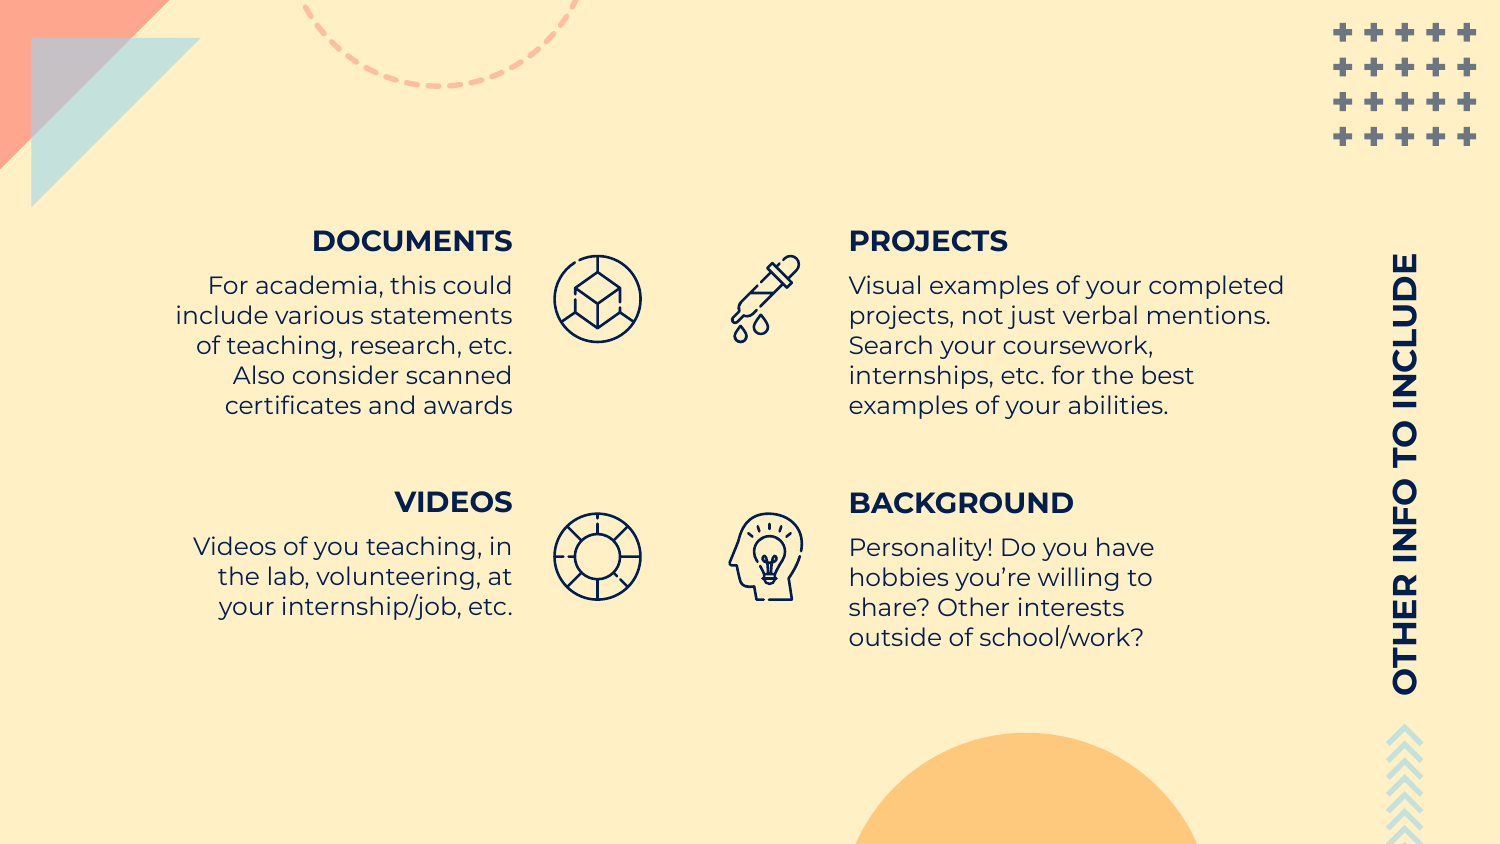

# OTHER INFO TO INCLUDE
DOCUMENTS
PROJECTS

Visual examples of your completed projects, not just verbal mentions. Search your coursework, internships, etc. for the best examples of your abilities.
For academia, this could include various statements of teaching, research, etc. Also consider scanned certificates and awards
VIDEOS
BACKGROUND

Videos of you teaching, in the lab, volunteering, at your internship/job, etc.
Personality! Do you have hobbies you’re willing to share? Other interests outside of school/work?